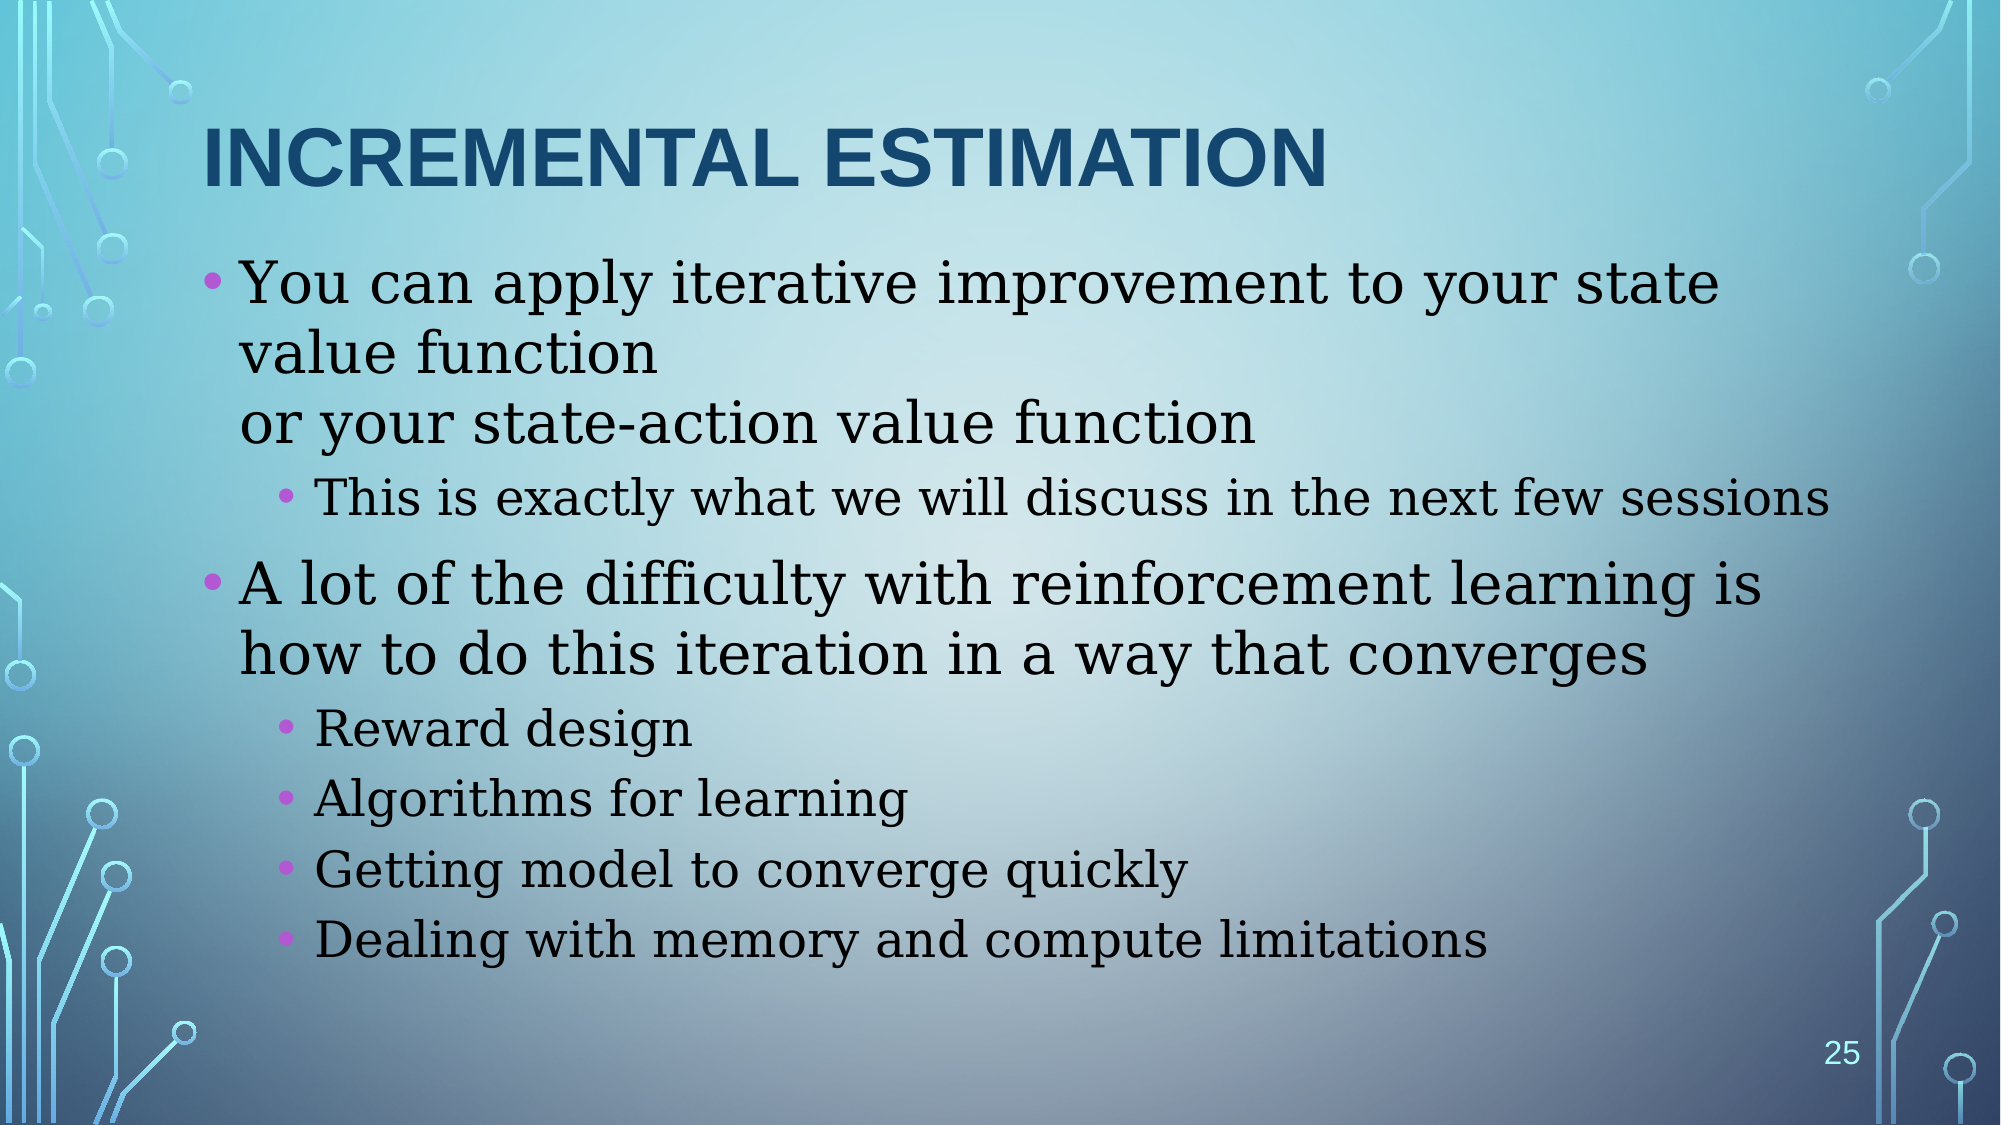

# Incremental Estimation
You can apply iterative improvement to your state value function
or your state-action value function
This is exactly what we will discuss in the next few sessions
A lot of the difficulty with reinforcement learning is how to do this iteration in a way that converges
Reward design
Algorithms for learning
Getting model to converge quickly
Dealing with memory and compute limitations
25